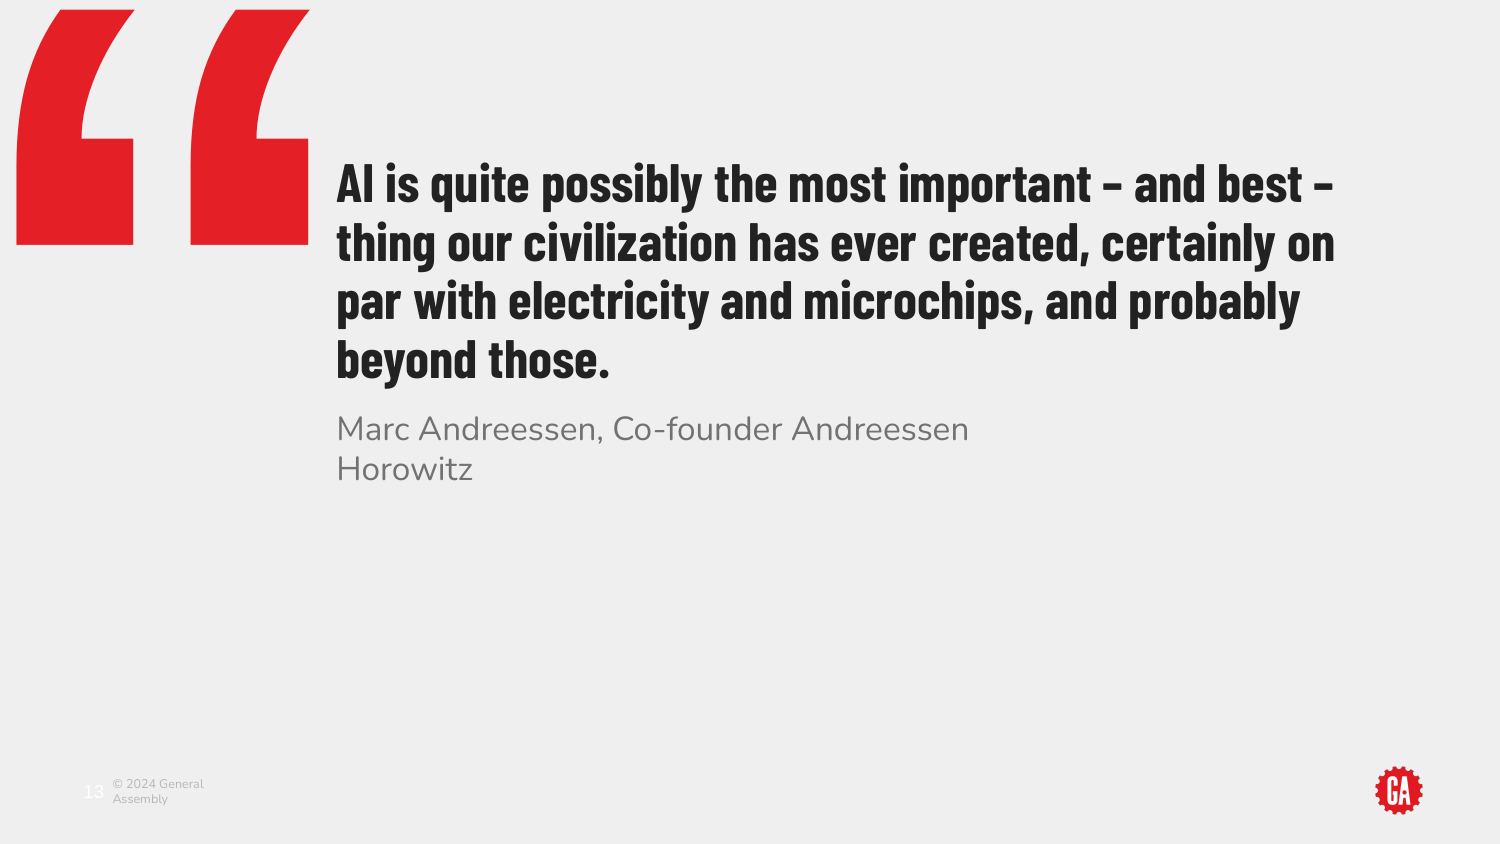

# AI is quite possibly the most important – and best – thing our civilization has ever created, certainly on par with electricity and microchips, and probably beyond those.
Marc Andreessen, Co-founder Andreessen Horowitz
13